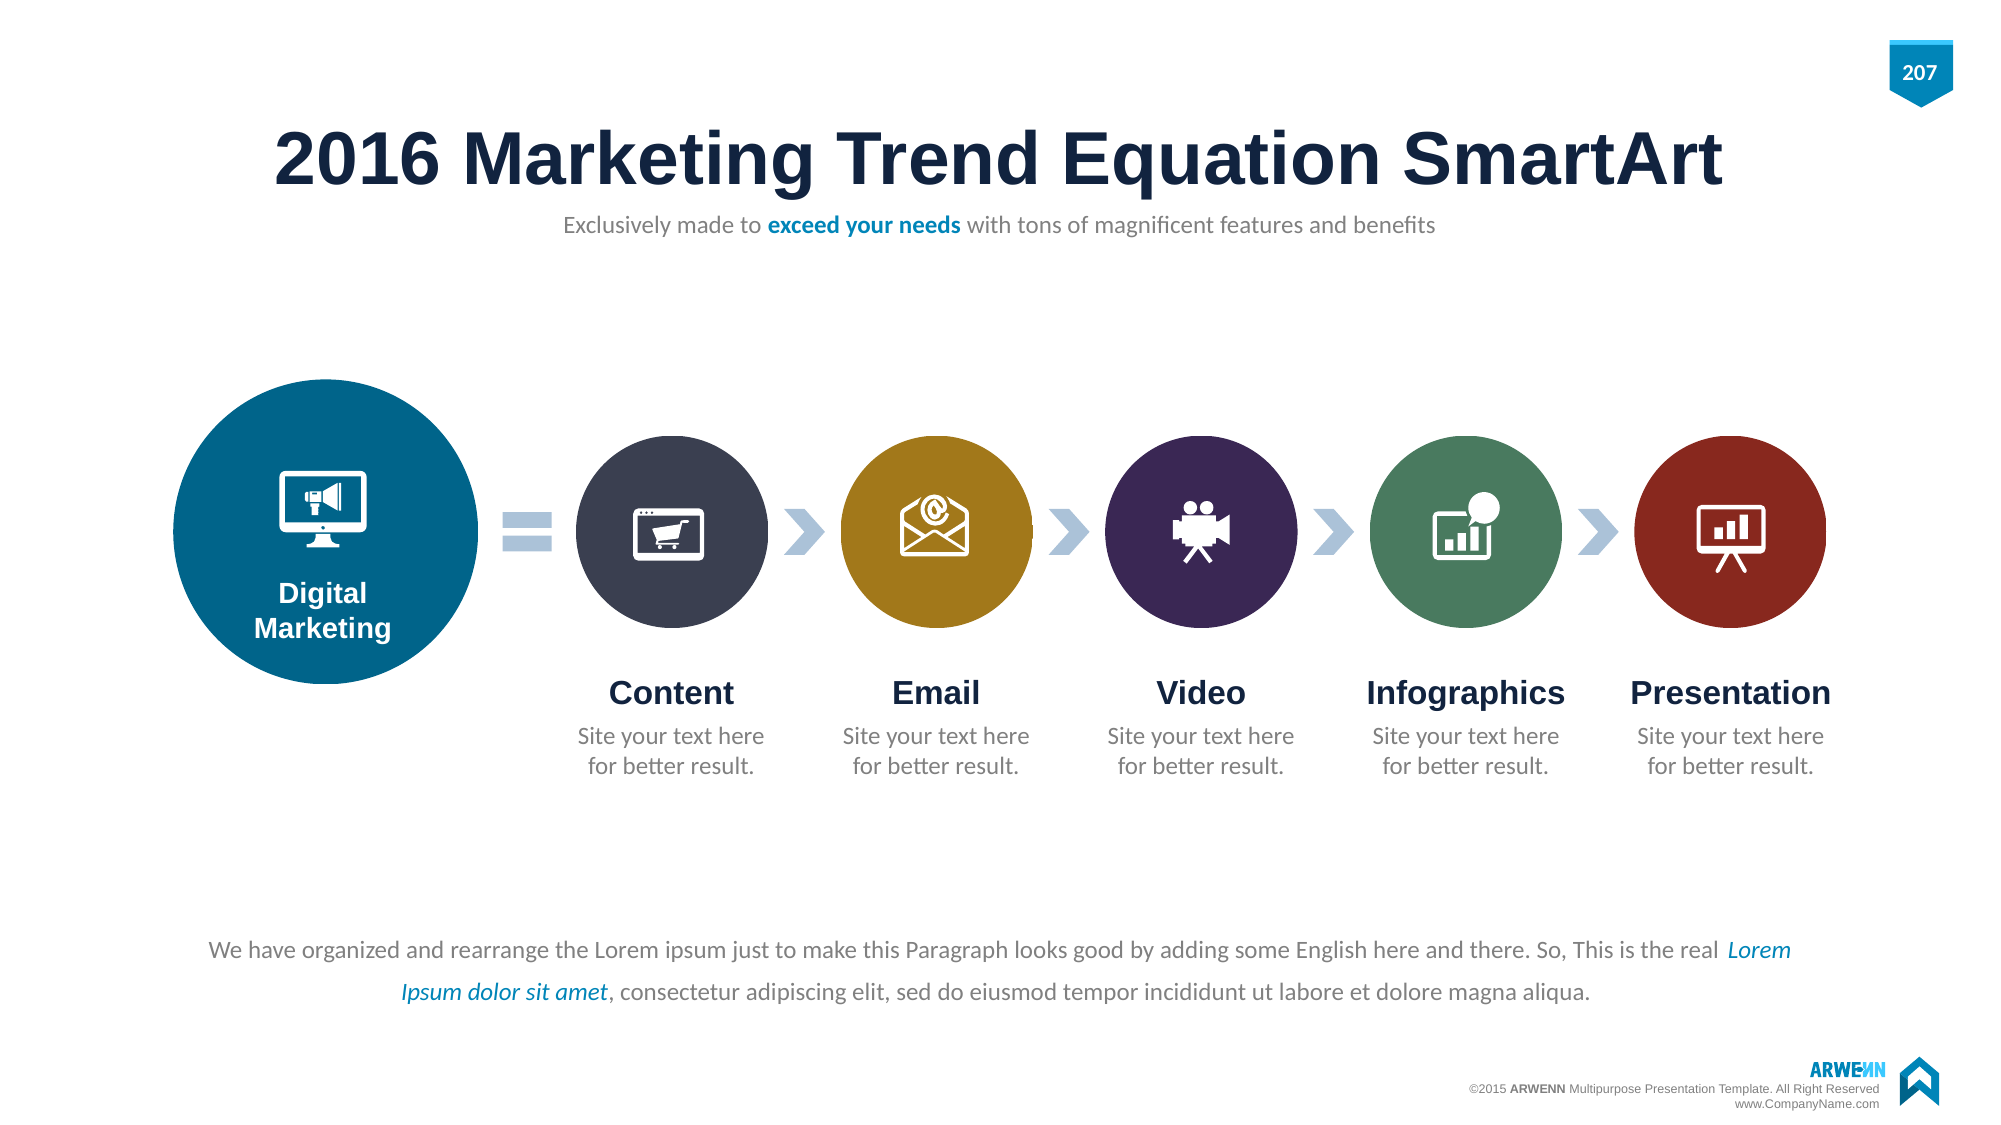

# 2016 Marketing Trend Equation SmartArt
Exclusively made to exceed your needs with tons of magnificent features and benefits

Digital Marketing
Content
Site your text here for better result.
Email
Site your text here for better result.
Video
Site your text here for better result.
Infographics
Site your text here for better result.
Presentation
Site your text here for better result.
We have organized and rearrange the Lorem ipsum just to make this Paragraph looks good by adding some English here and there. So, This is the real Lorem Ipsum dolor sit amet, consectetur adipiscing elit, sed do eiusmod tempor incididunt ut labore et dolore magna aliqua.